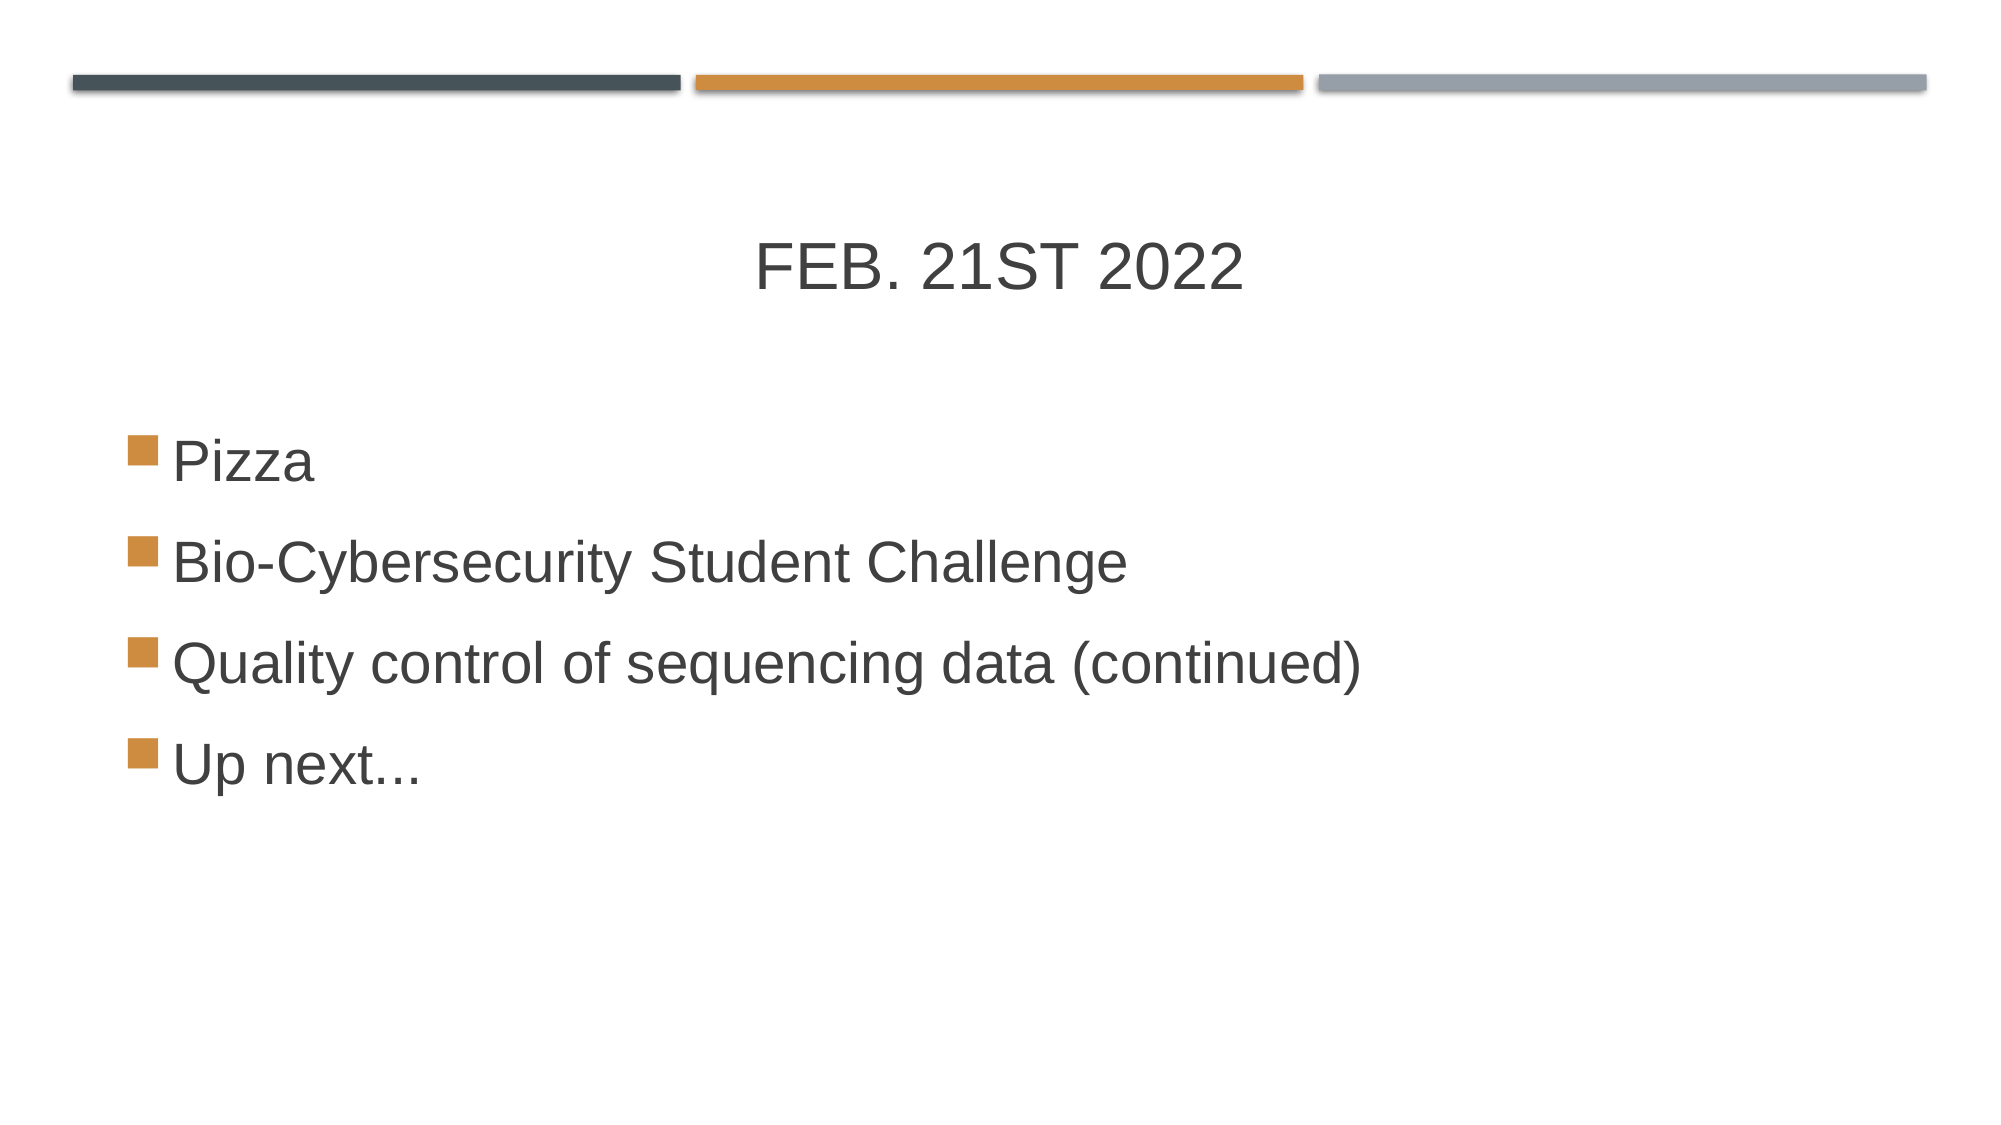

# Feb. 21st 2022
Pizza
Bio-Cybersecurity Student Challenge
Quality control of sequencing data (continued)
Up next...